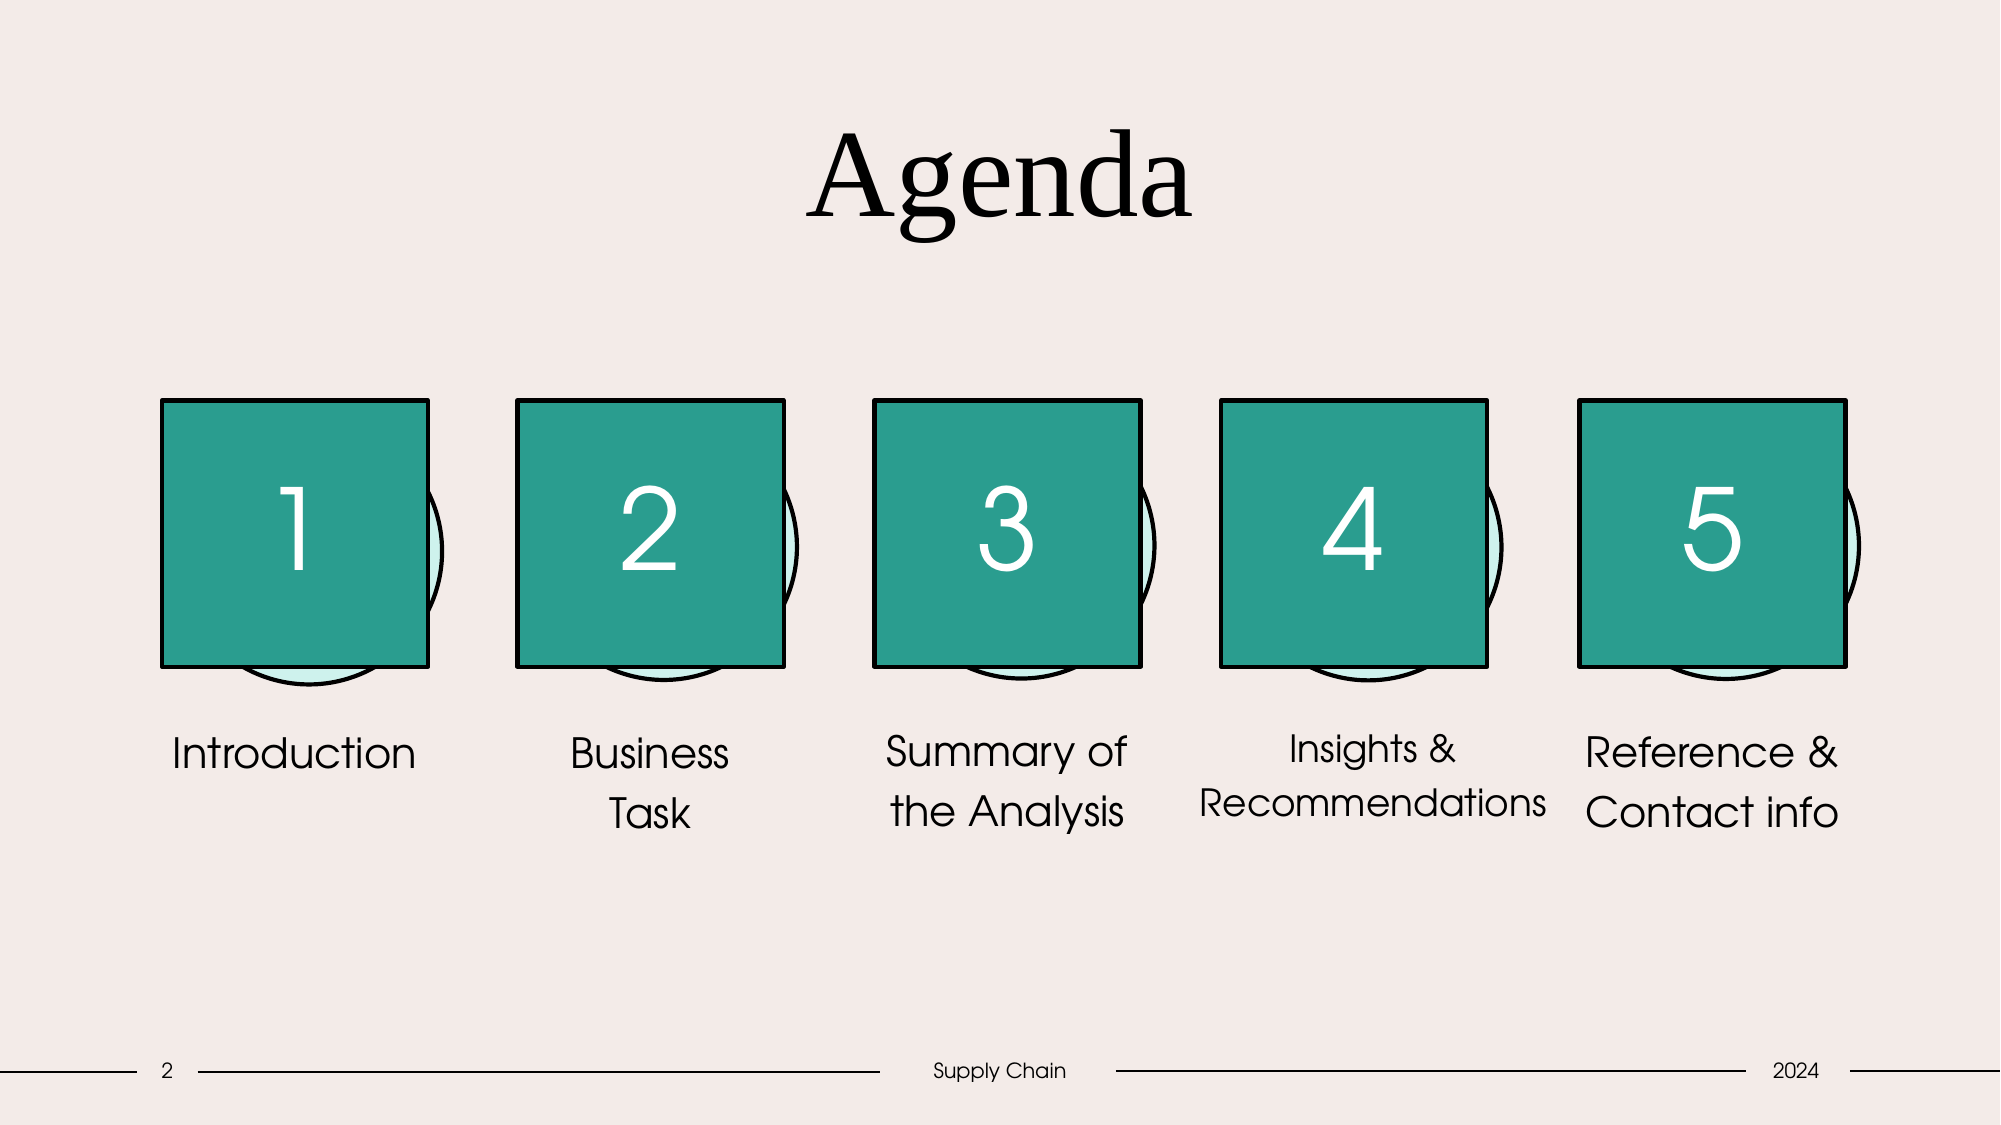

# Agenda
1
2
3
4
5
Summary of the Analysis

Insights &
Recommendations

Reference & Contact info

Introduction

Business
Task

2
Supply Chain
2024